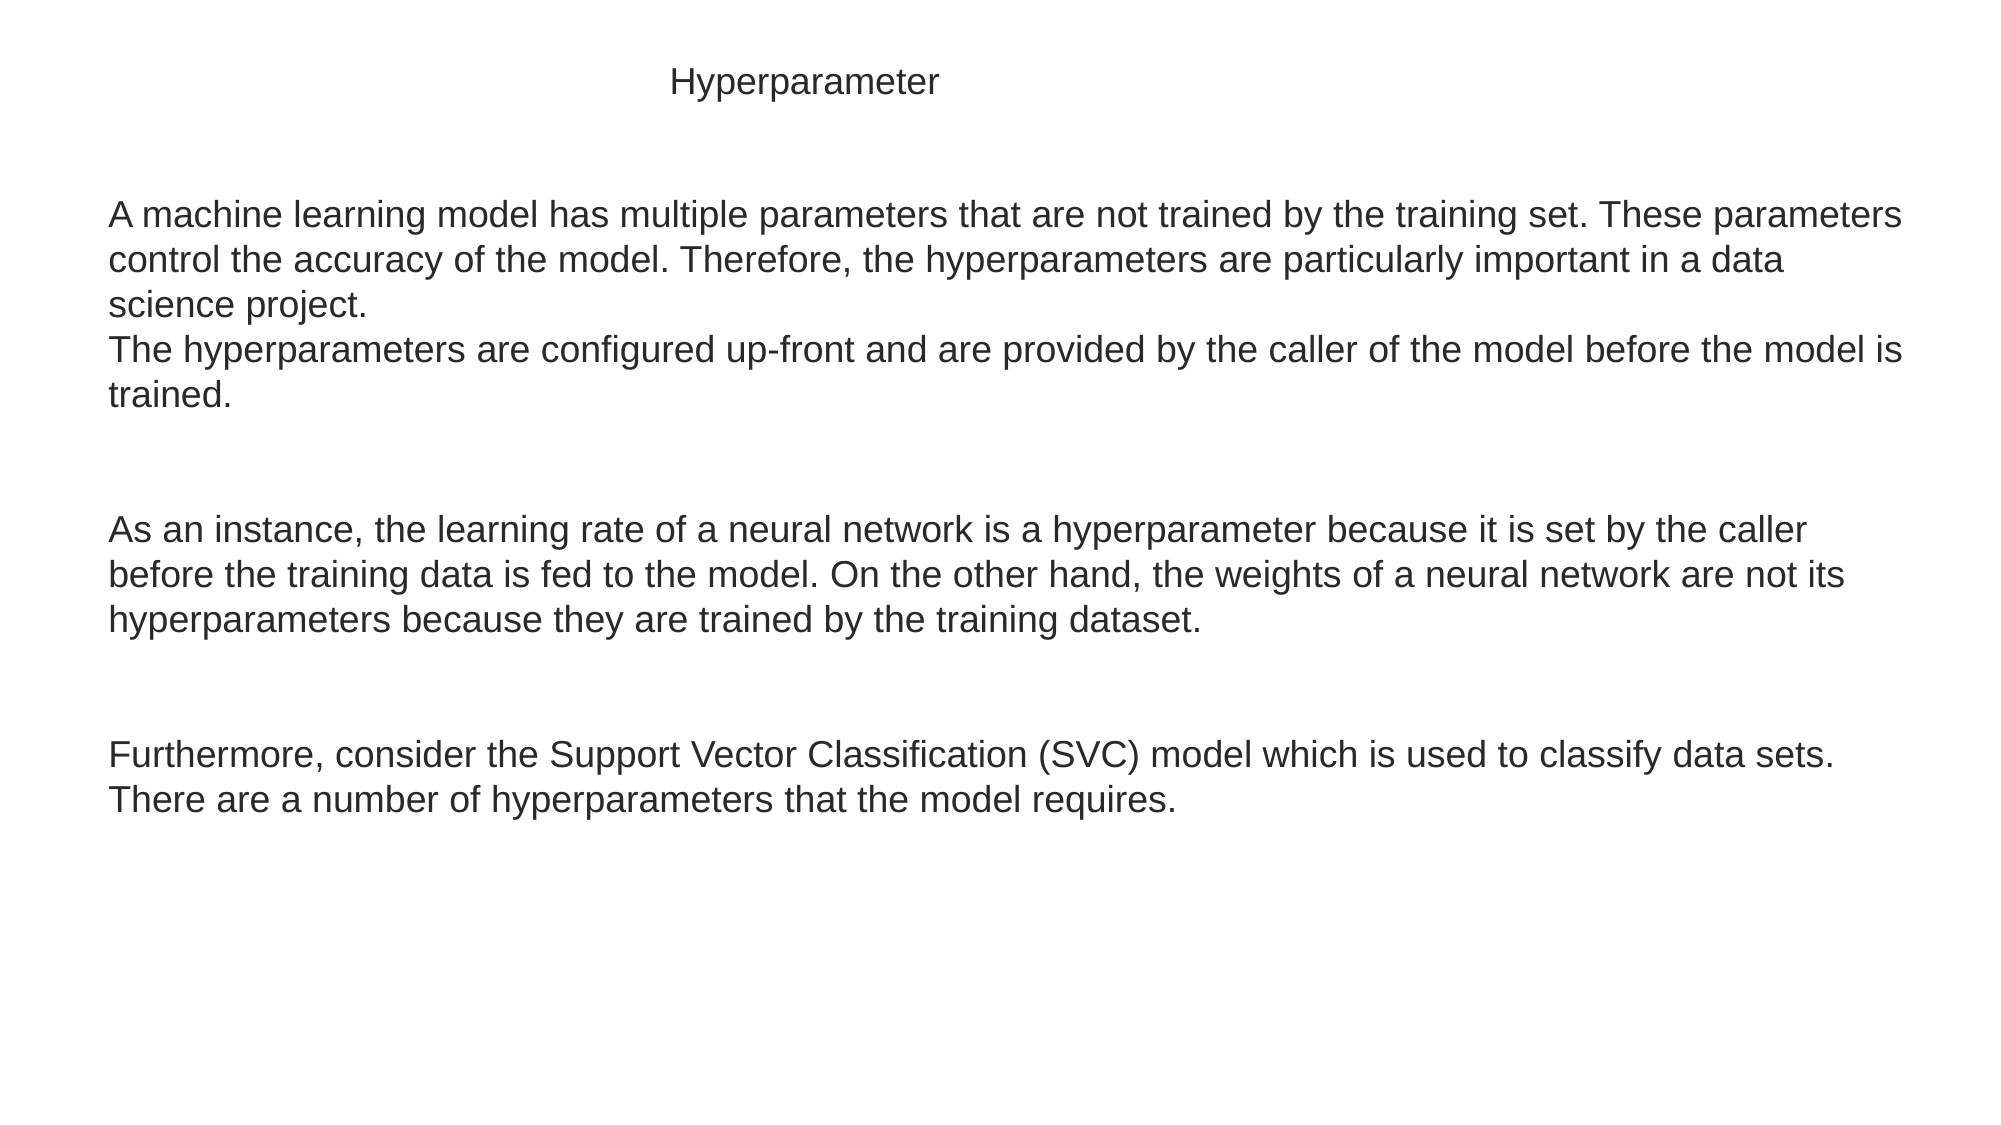

Hyperparameter
A machine learning model has multiple parameters that are not trained by the training set. These parameters control the accuracy of the model. Therefore, the hyperparameters are particularly important in a data science project.
The hyperparameters are configured up-front and are provided by the caller of the model before the model is trained.

As an instance, the learning rate of a neural network is a hyperparameter because it is set by the caller before the training data is fed to the model. On the other hand, the weights of a neural network are not its hyperparameters because they are trained by the training dataset.

Furthermore, consider the Support Vector Classification (SVC) model which is used to classify data sets. There are a number of hyperparameters that the model requires.